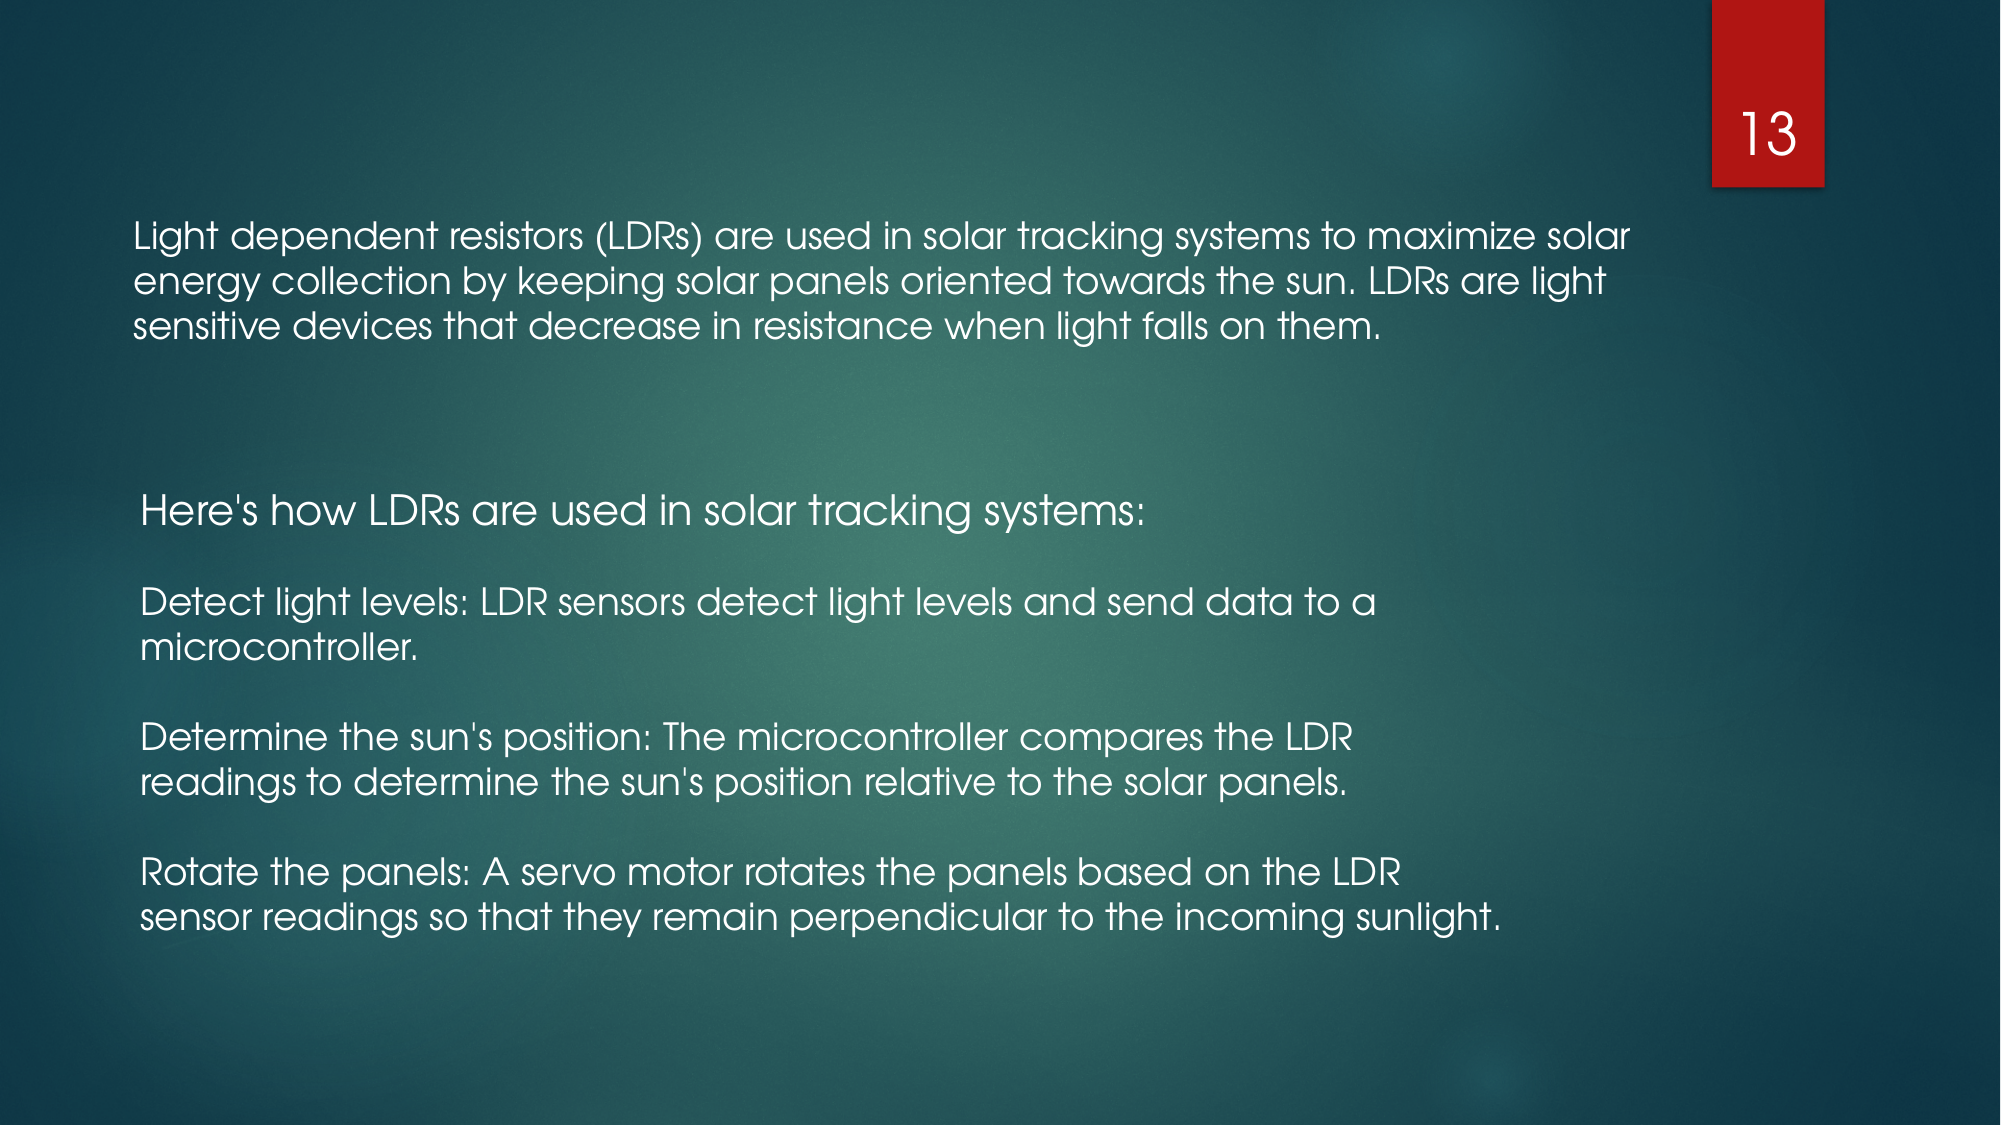

13
Light dependent resistors (LDRs) are used in solar tracking systems to maximize solar energy collection by keeping solar panels oriented towards the sun. LDRs are light sensitive devices that decrease in resistance when light falls on them.
Here's how LDRs are used in solar tracking systems:

Detect light levels: LDR sensors detect light levels and send data to a microcontroller.

Determine the sun's position: The microcontroller compares the LDR readings to determine the sun's position relative to the solar panels.

Rotate the panels: A servo motor rotates the panels based on the LDR sensor readings so that they remain perpendicular to the incoming sunlight.